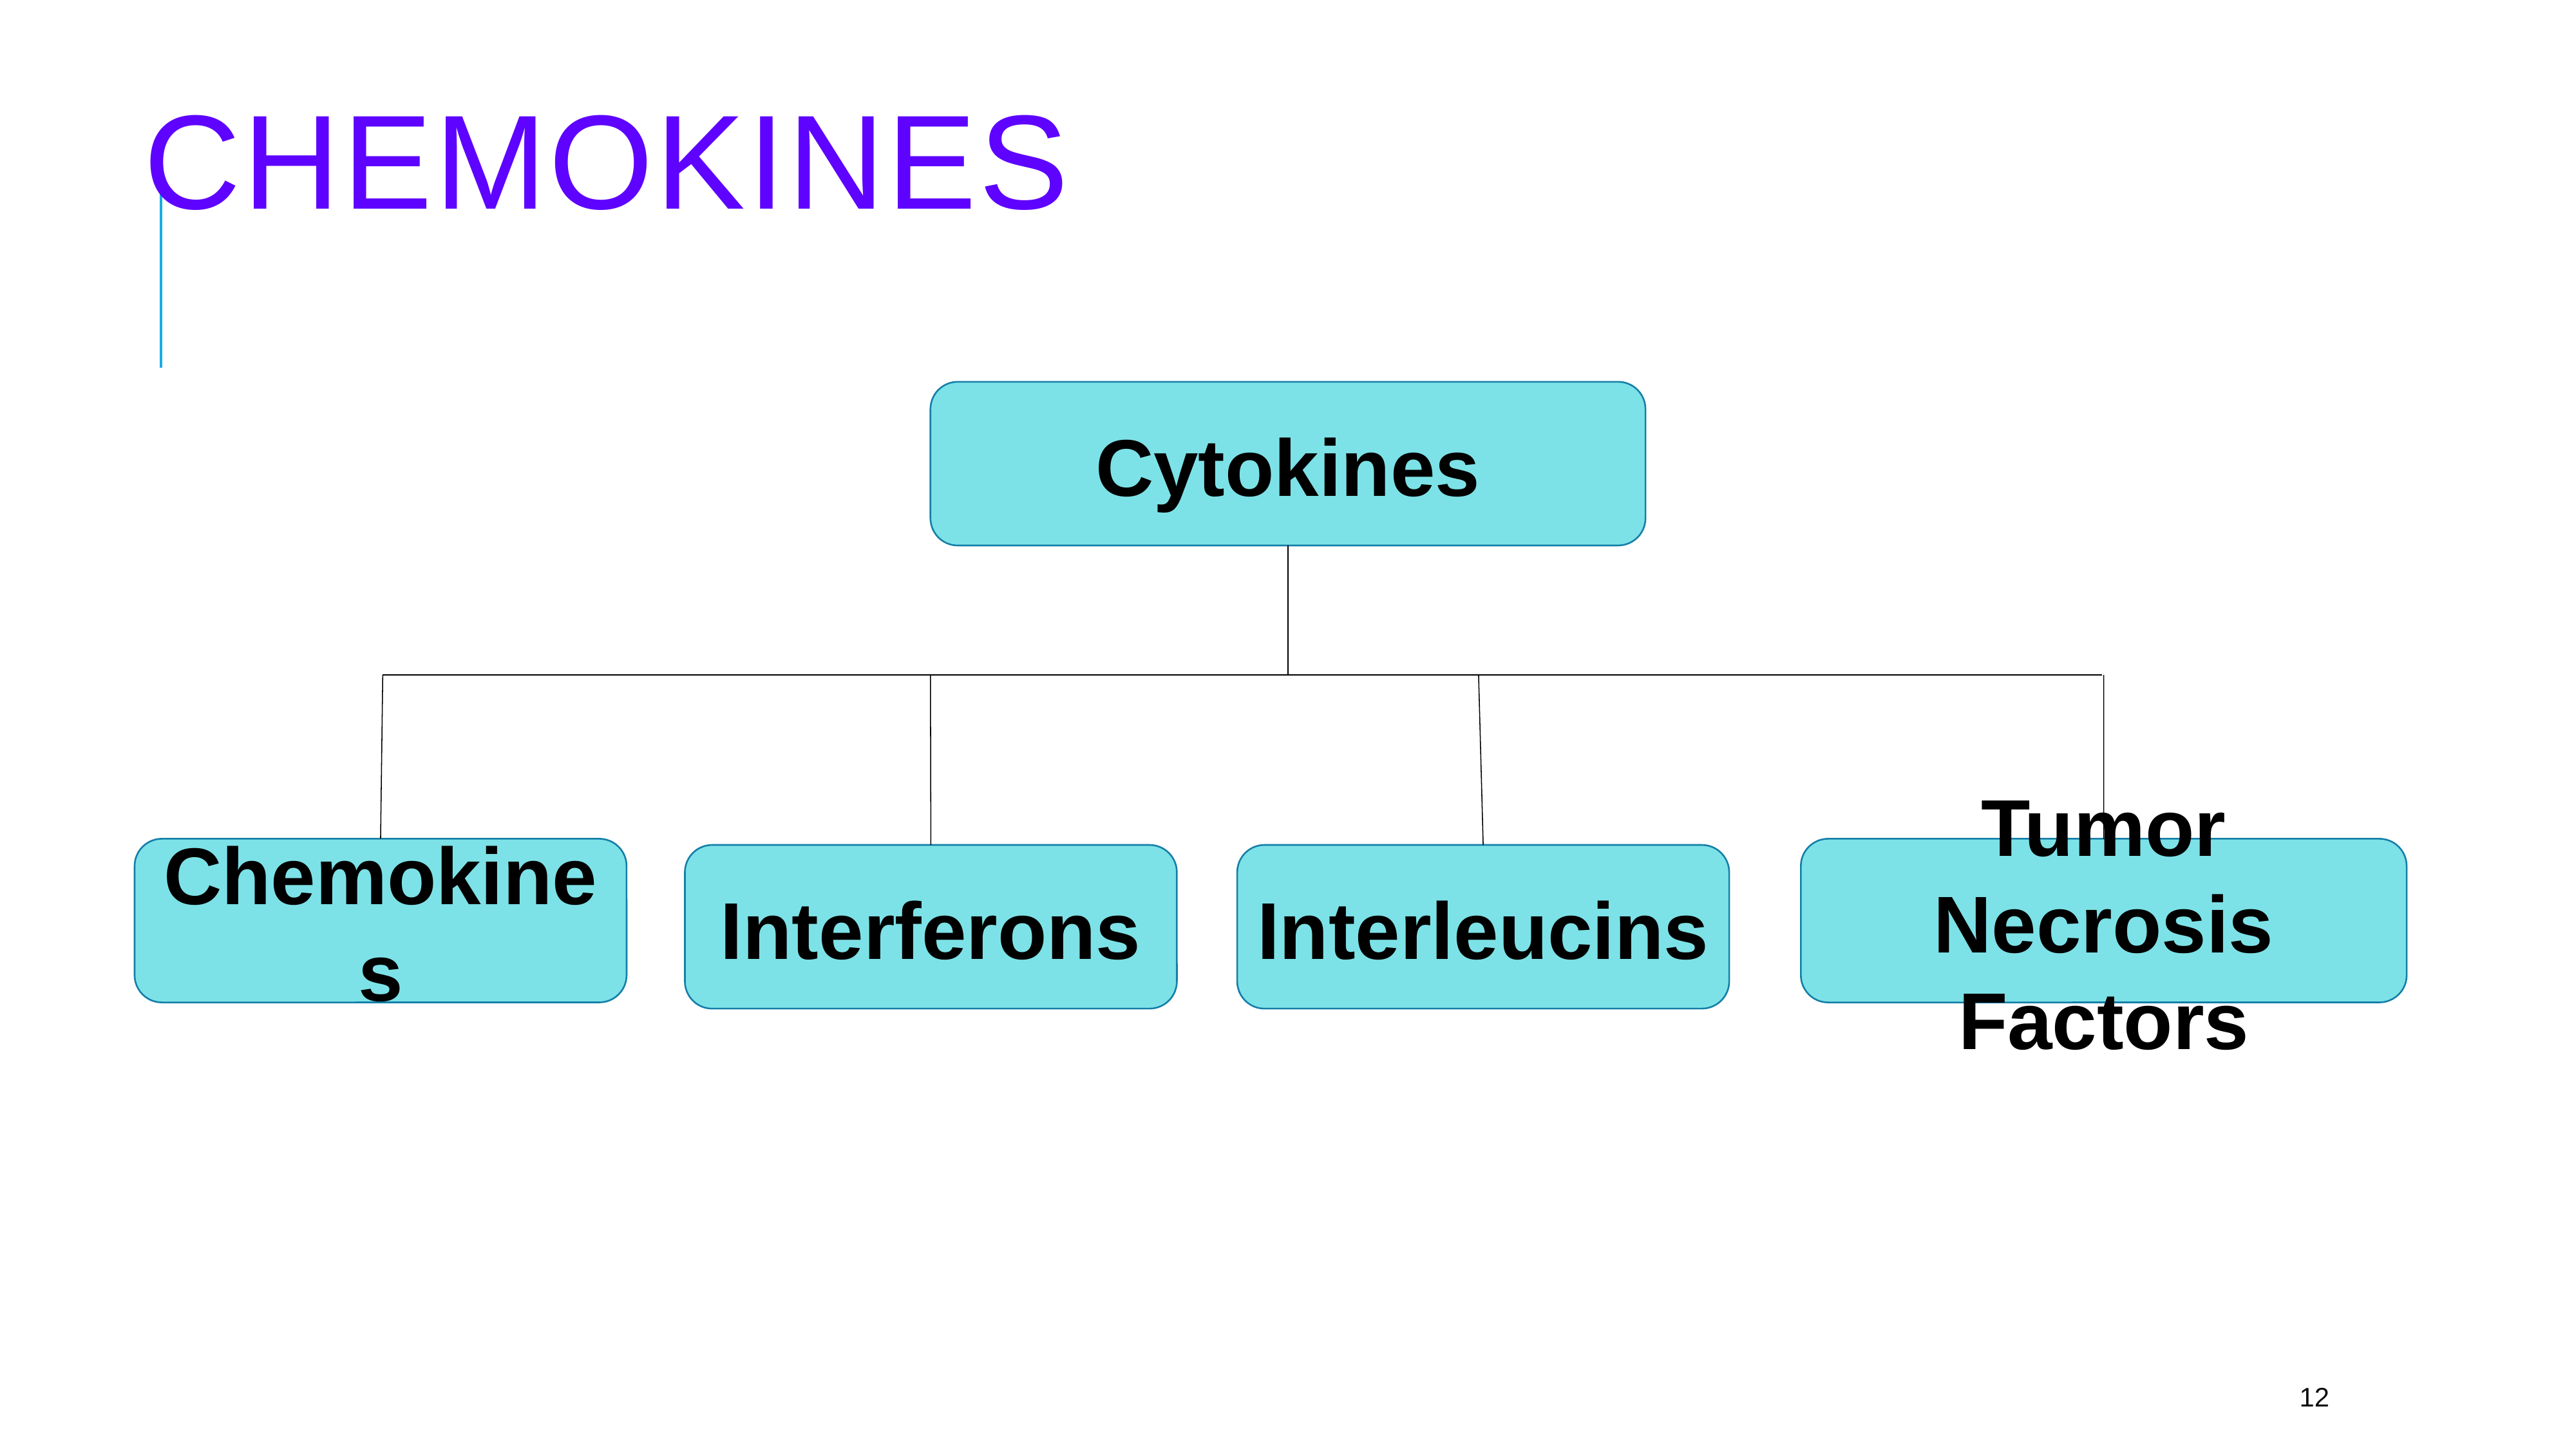

# Chemokines
Cytokines
Chemokines
Tumor Necrosis Factors
Interferons
Interleucins
12